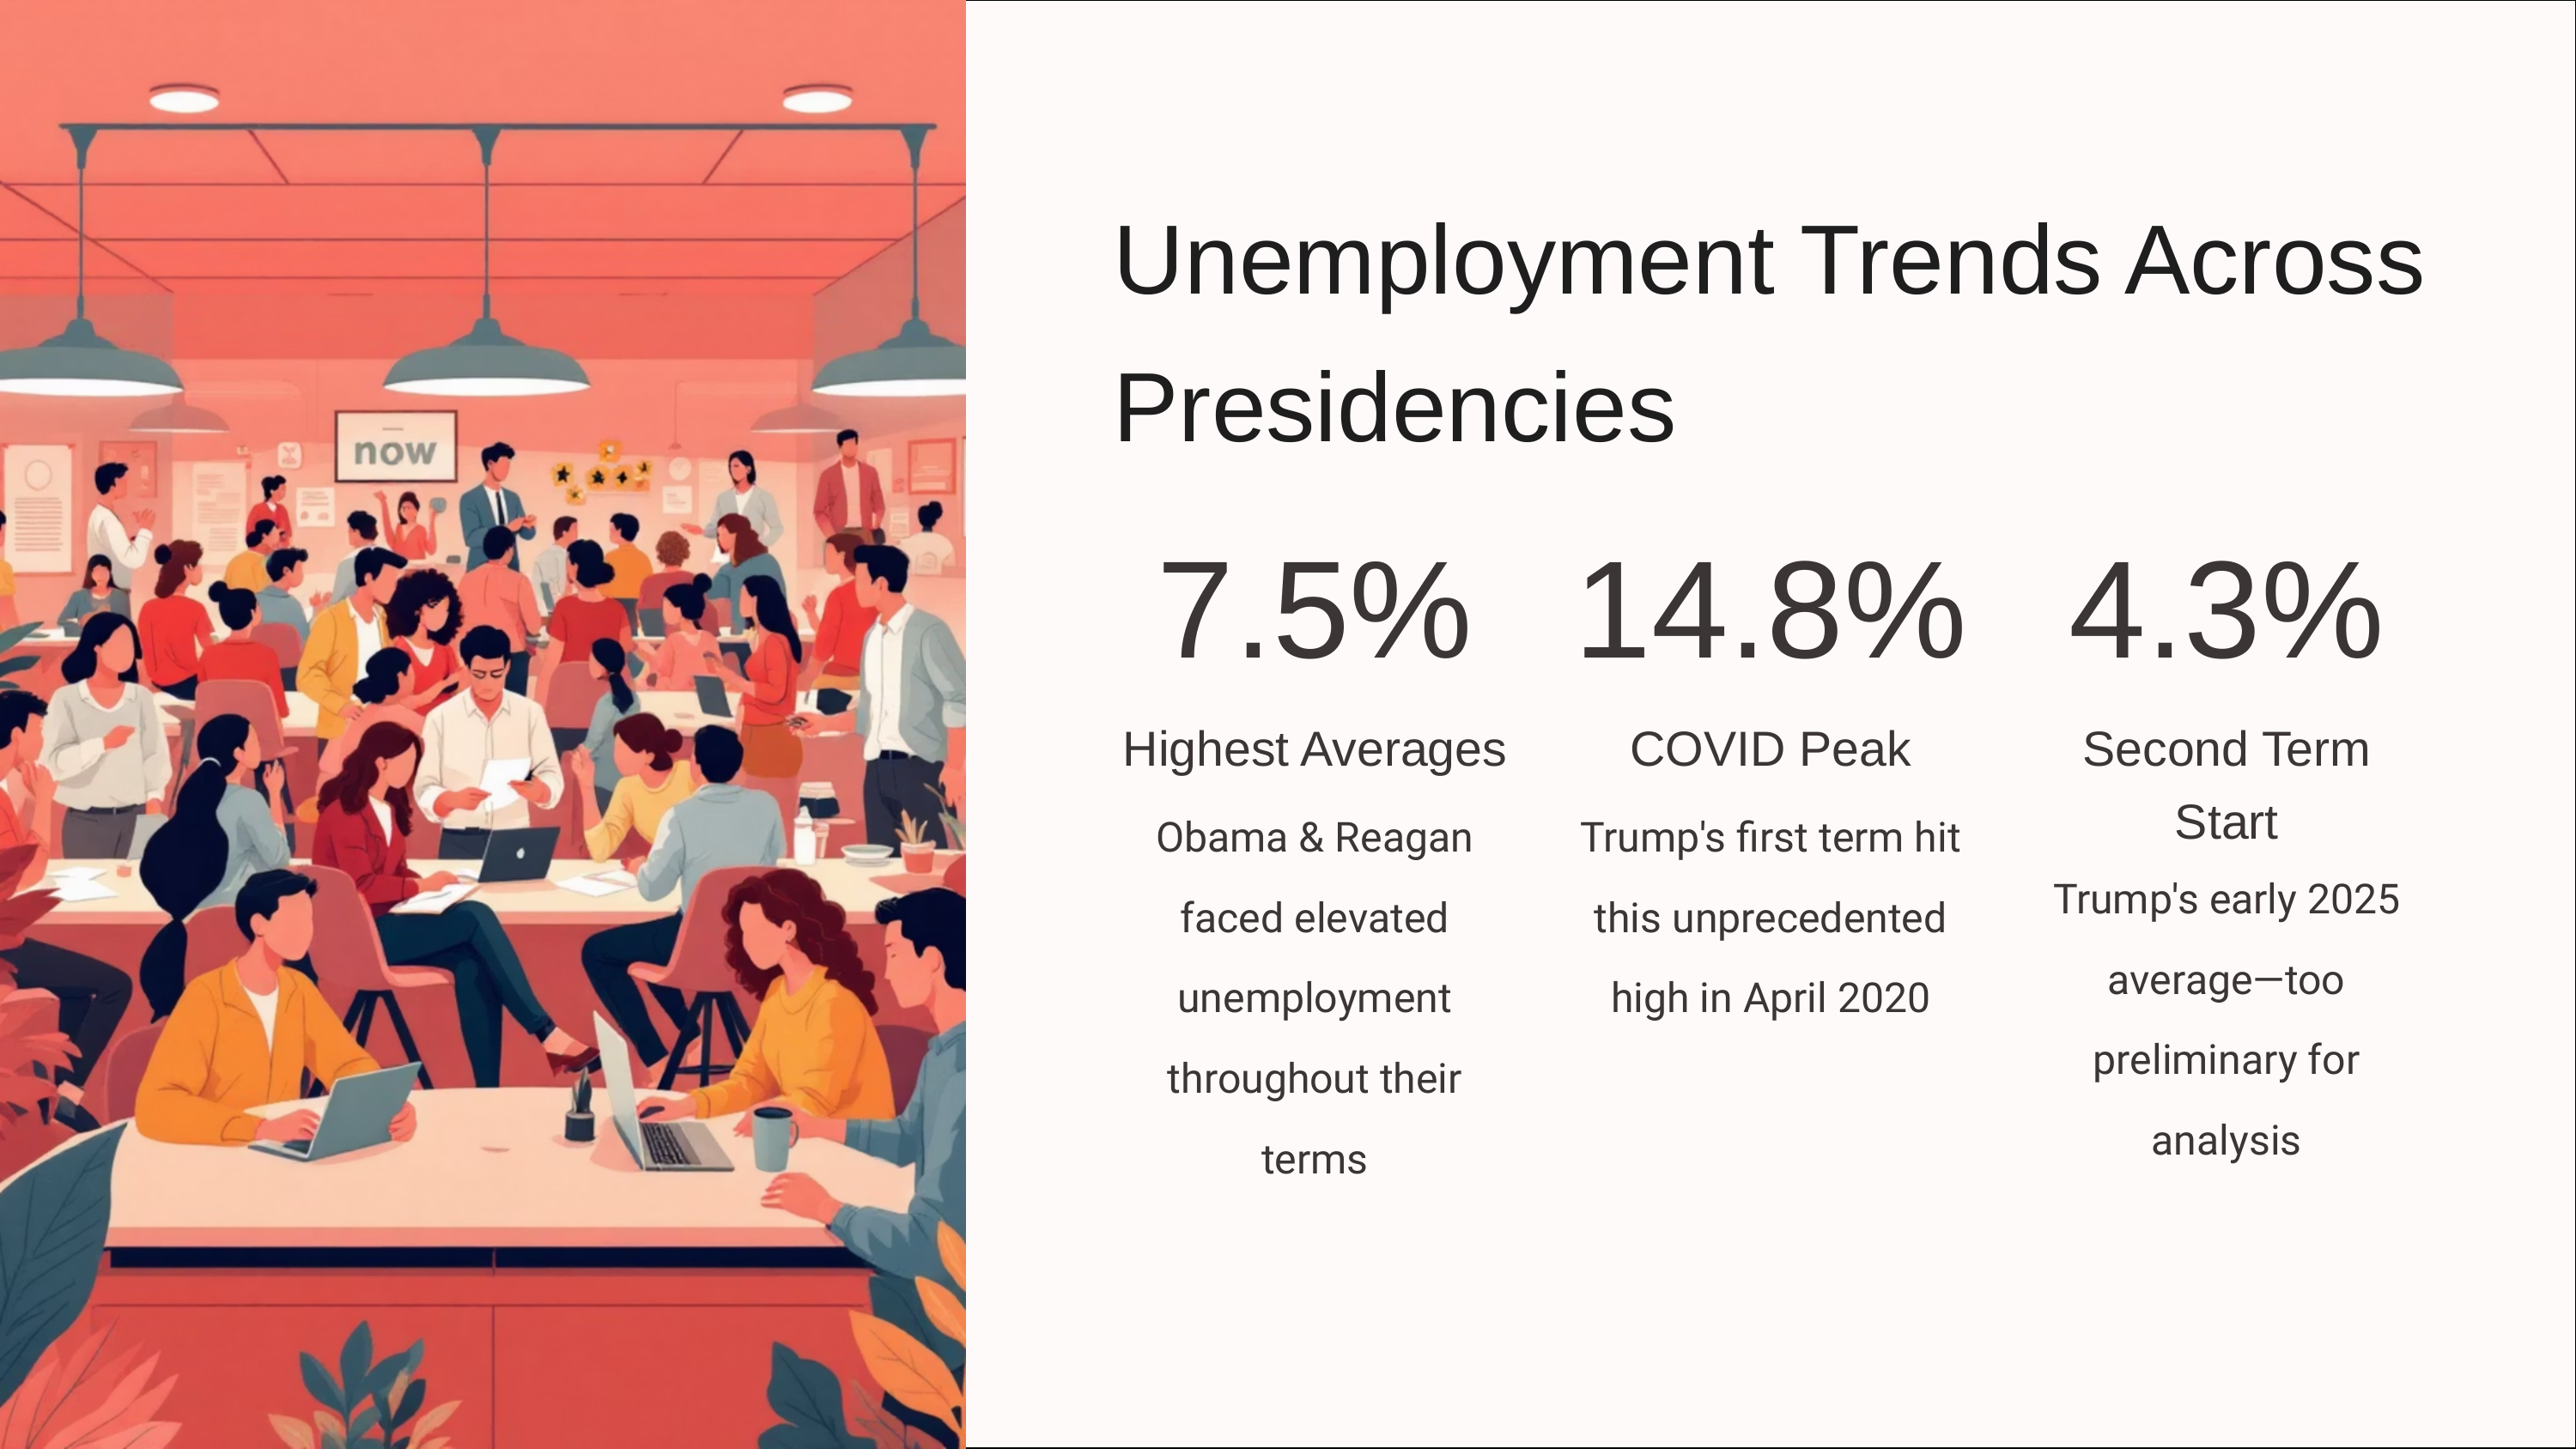

Unemployment Trends Across Presidencies
7.5%
14.8%
4.3%
Highest Averages
COVID Peak
Second Term Start
Obama & Reagan faced elevated unemployment throughout their terms
Trump's first term hit this unprecedented high in April 2020
Trump's early 2025 average—too preliminary for analysis